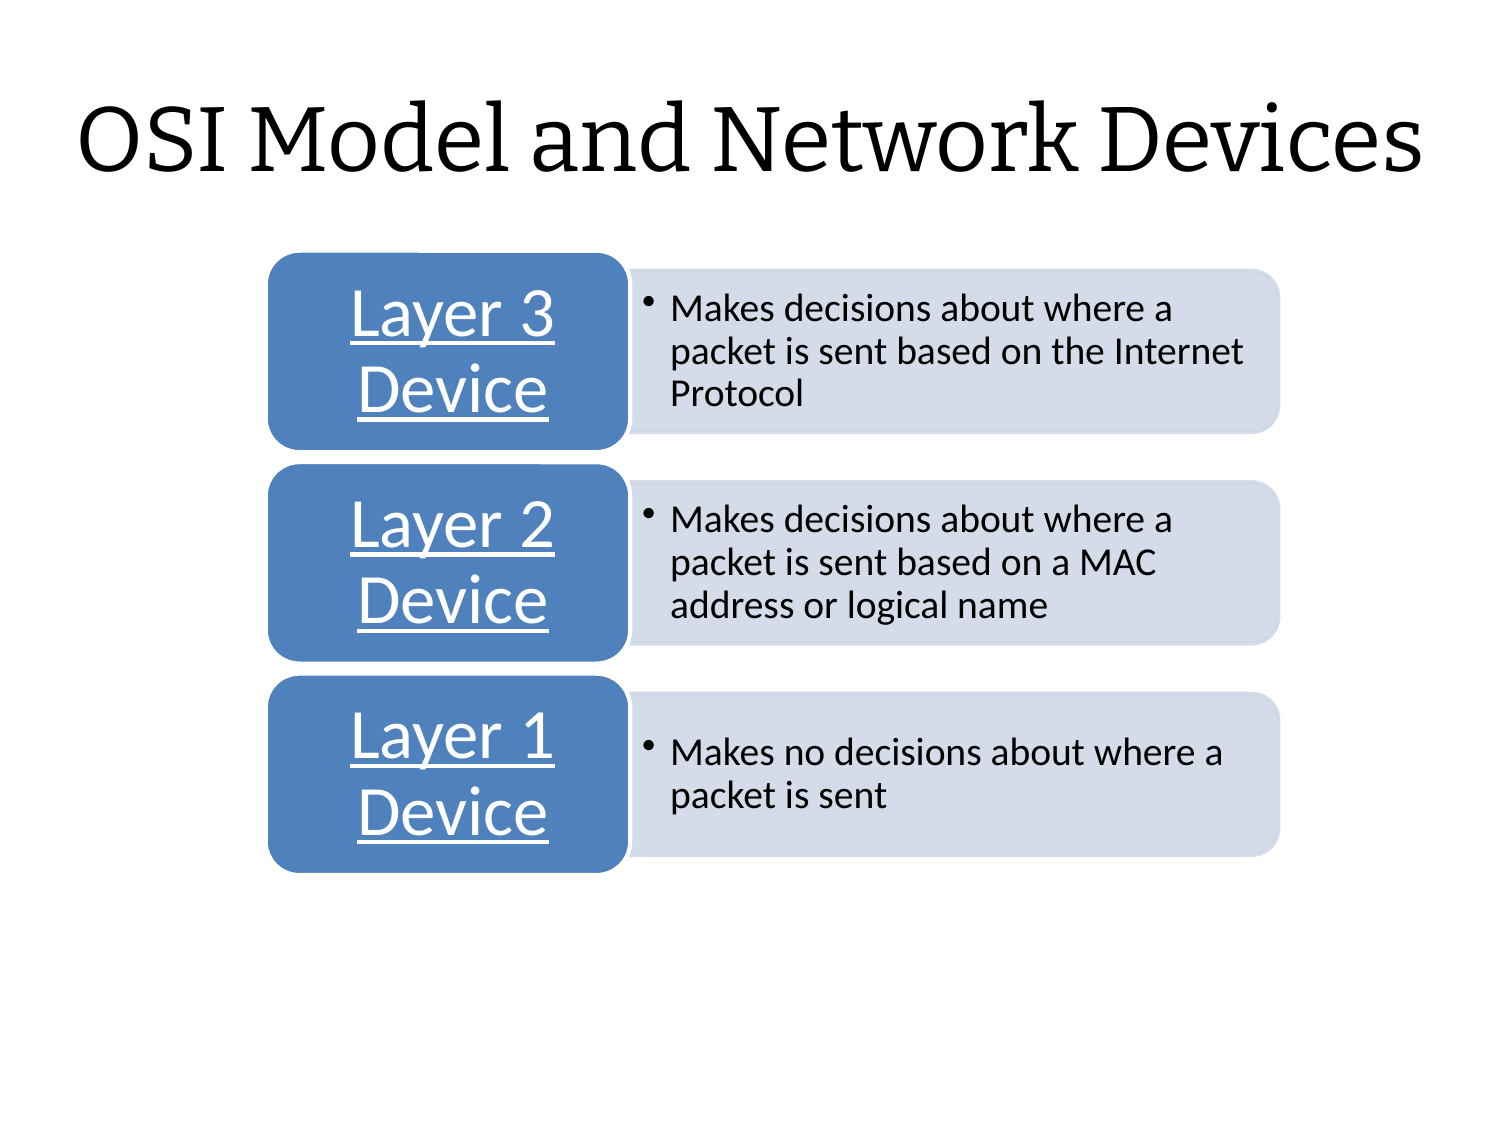

# OSI Model and Network Devices
Makes decisions about where a packet is sent based on the Internet Protocol
Layer 3 Device
Makes decisions about where a packet is sent based on a MAC address or logical name
Layer 2 Device
Makes no decisions about where a packet is sent
Layer 1 Device